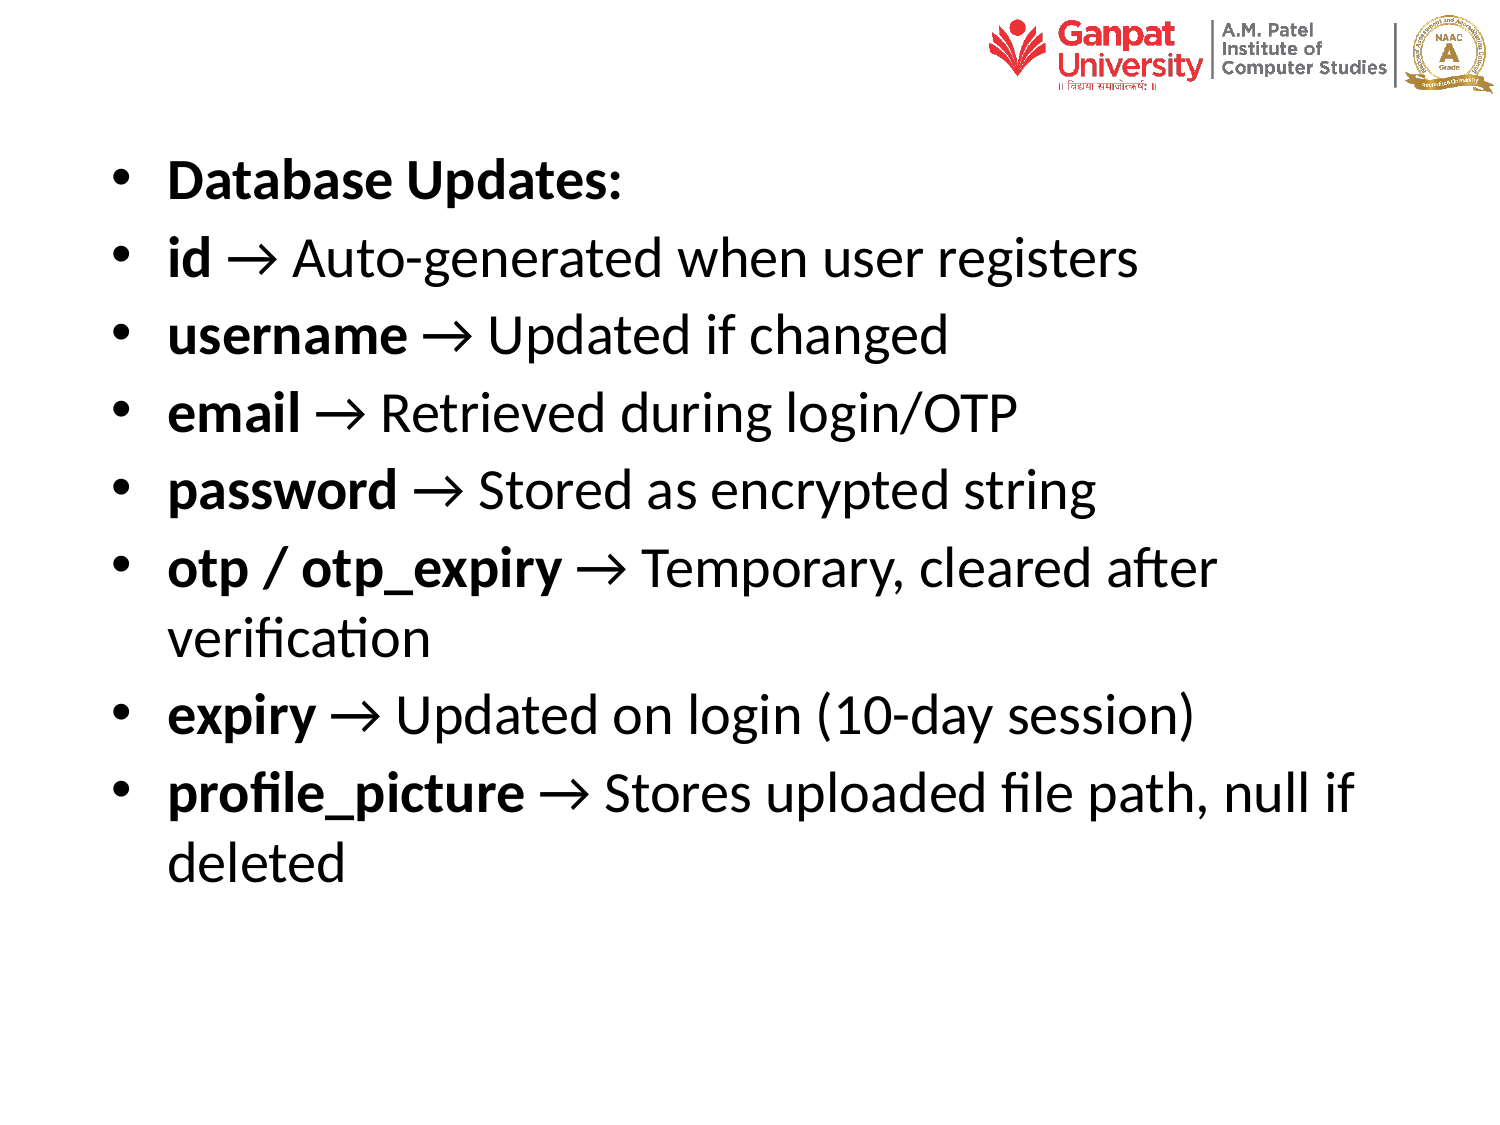

Database Updates:
id → Auto-generated when user registers
username → Updated if changed
email → Retrieved during login/OTP
password → Stored as encrypted string
otp / otp_expiry → Temporary, cleared after verification
expiry → Updated on login (10-day session)
profile_picture → Stores uploaded file path, null if deleted